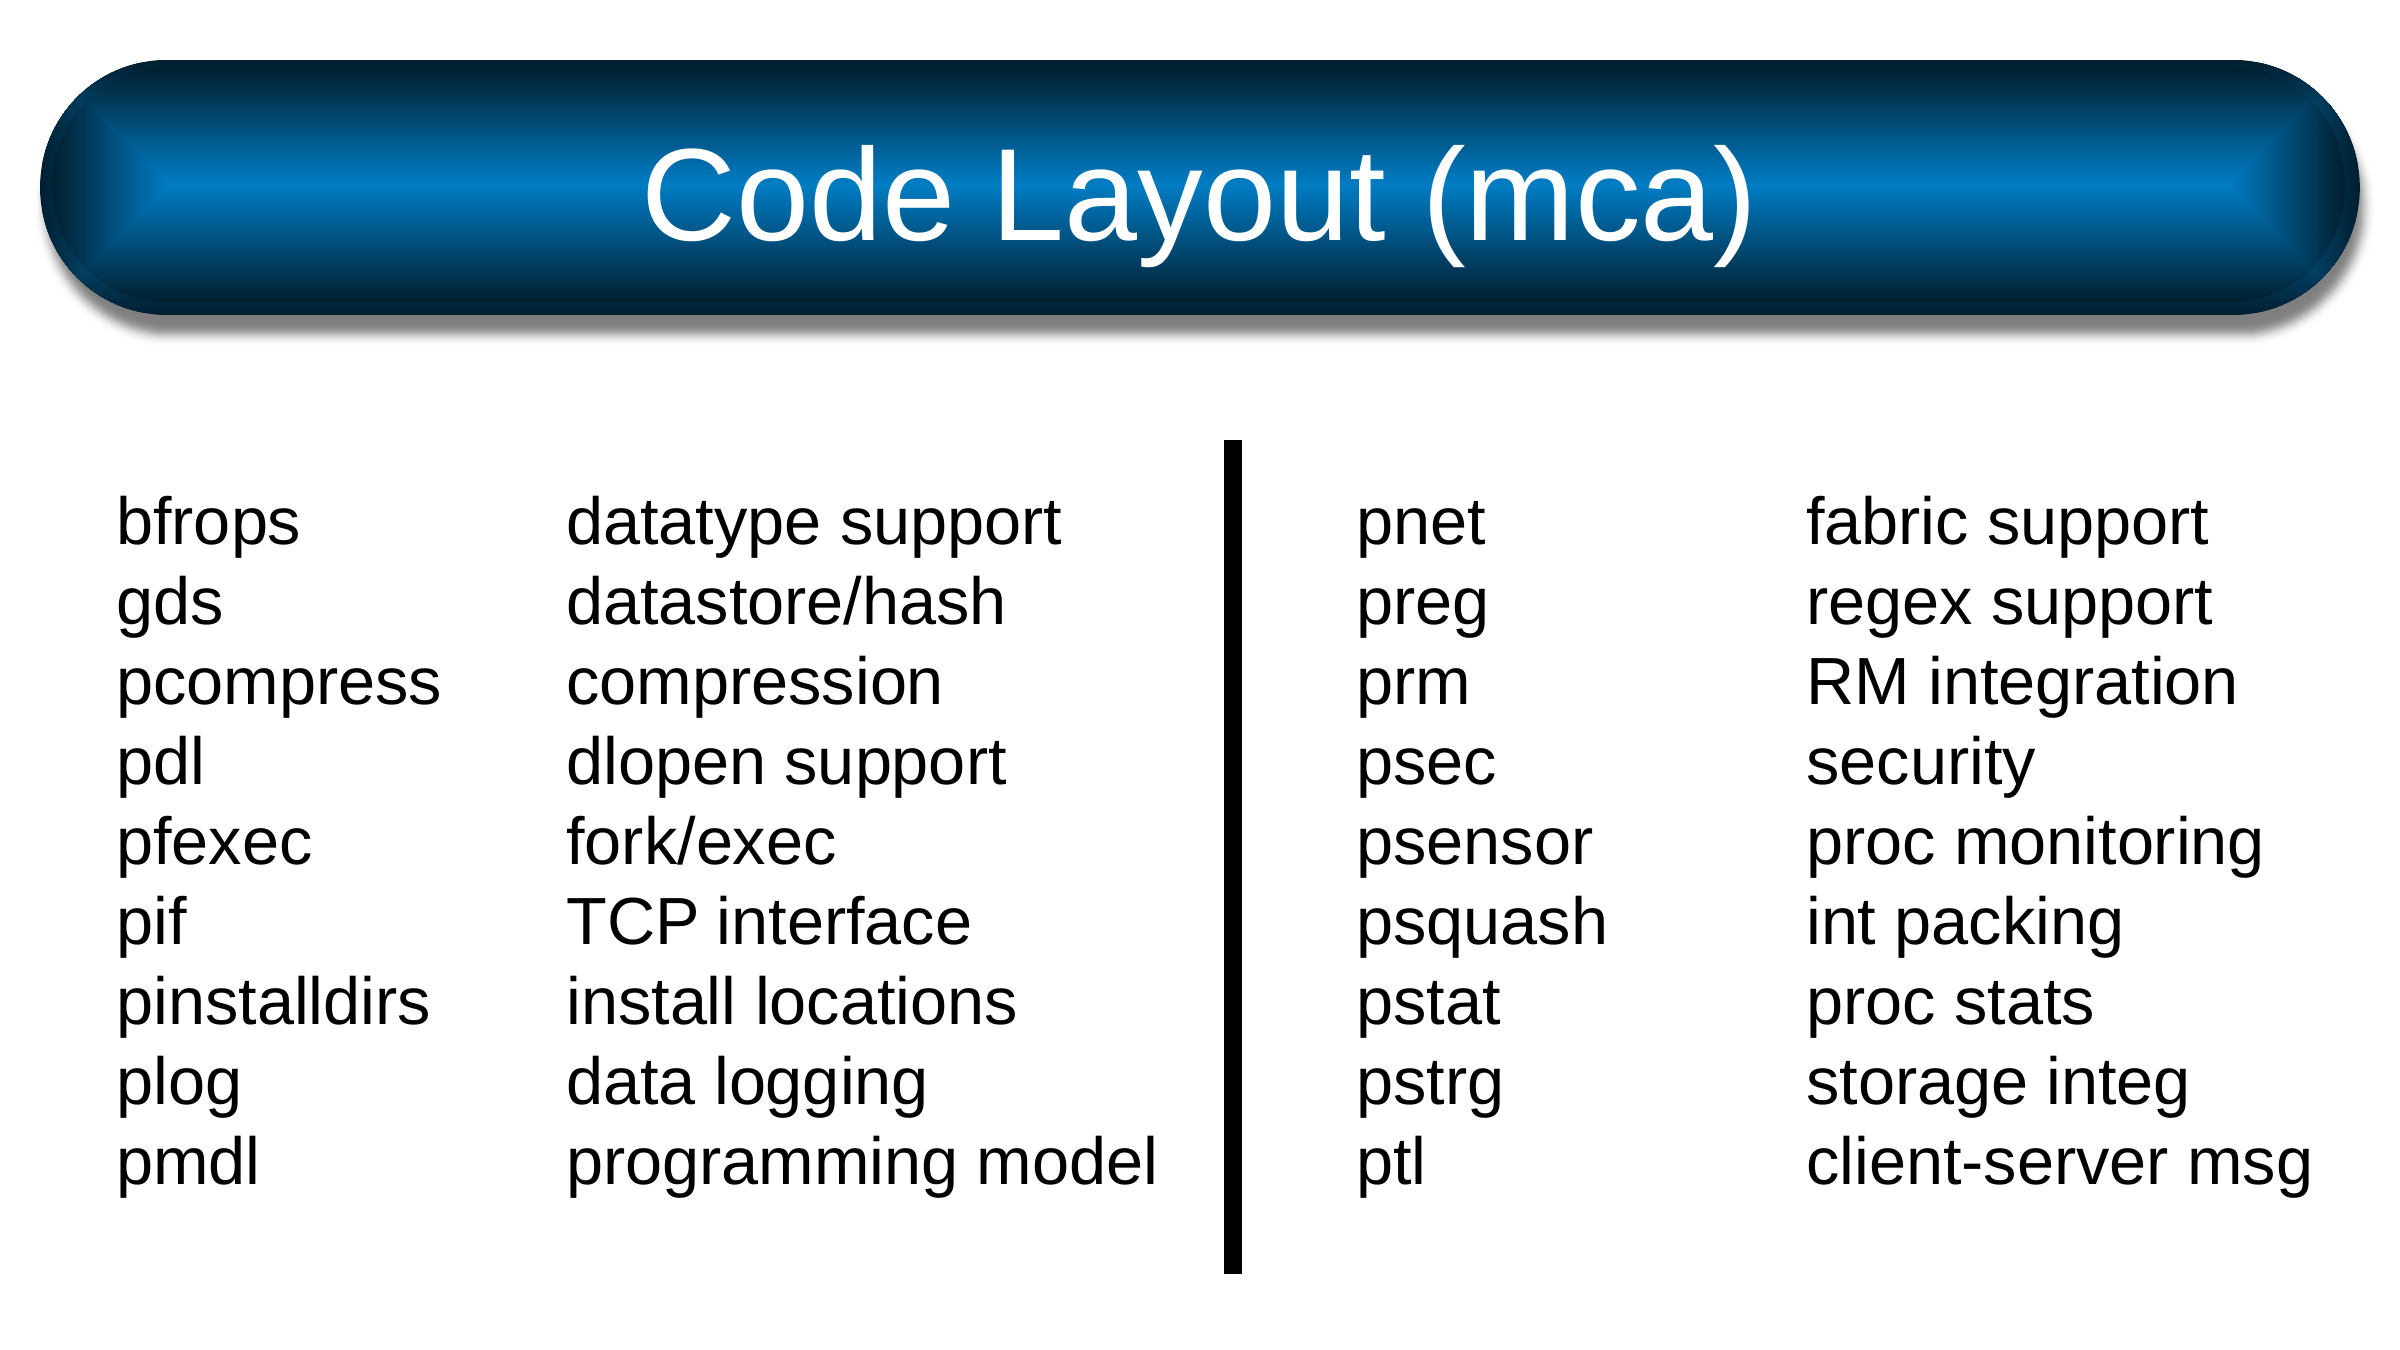

# Code Layout (mca)
bfrops		datatype support
gds			datastore/hash
pcompress	compression
pdl			dlopen support
pfexec		fork/exec
pif			TCP interface
pinstalldirs	install locations
plog			data logging
pmdl			programming model
pnet			fabric support
preg			regex support
prm			RM integration
psec			security
psensor		proc monitoring
psquash		int packing
pstat			proc stats
pstrg			storage integ
ptl			client-server msg